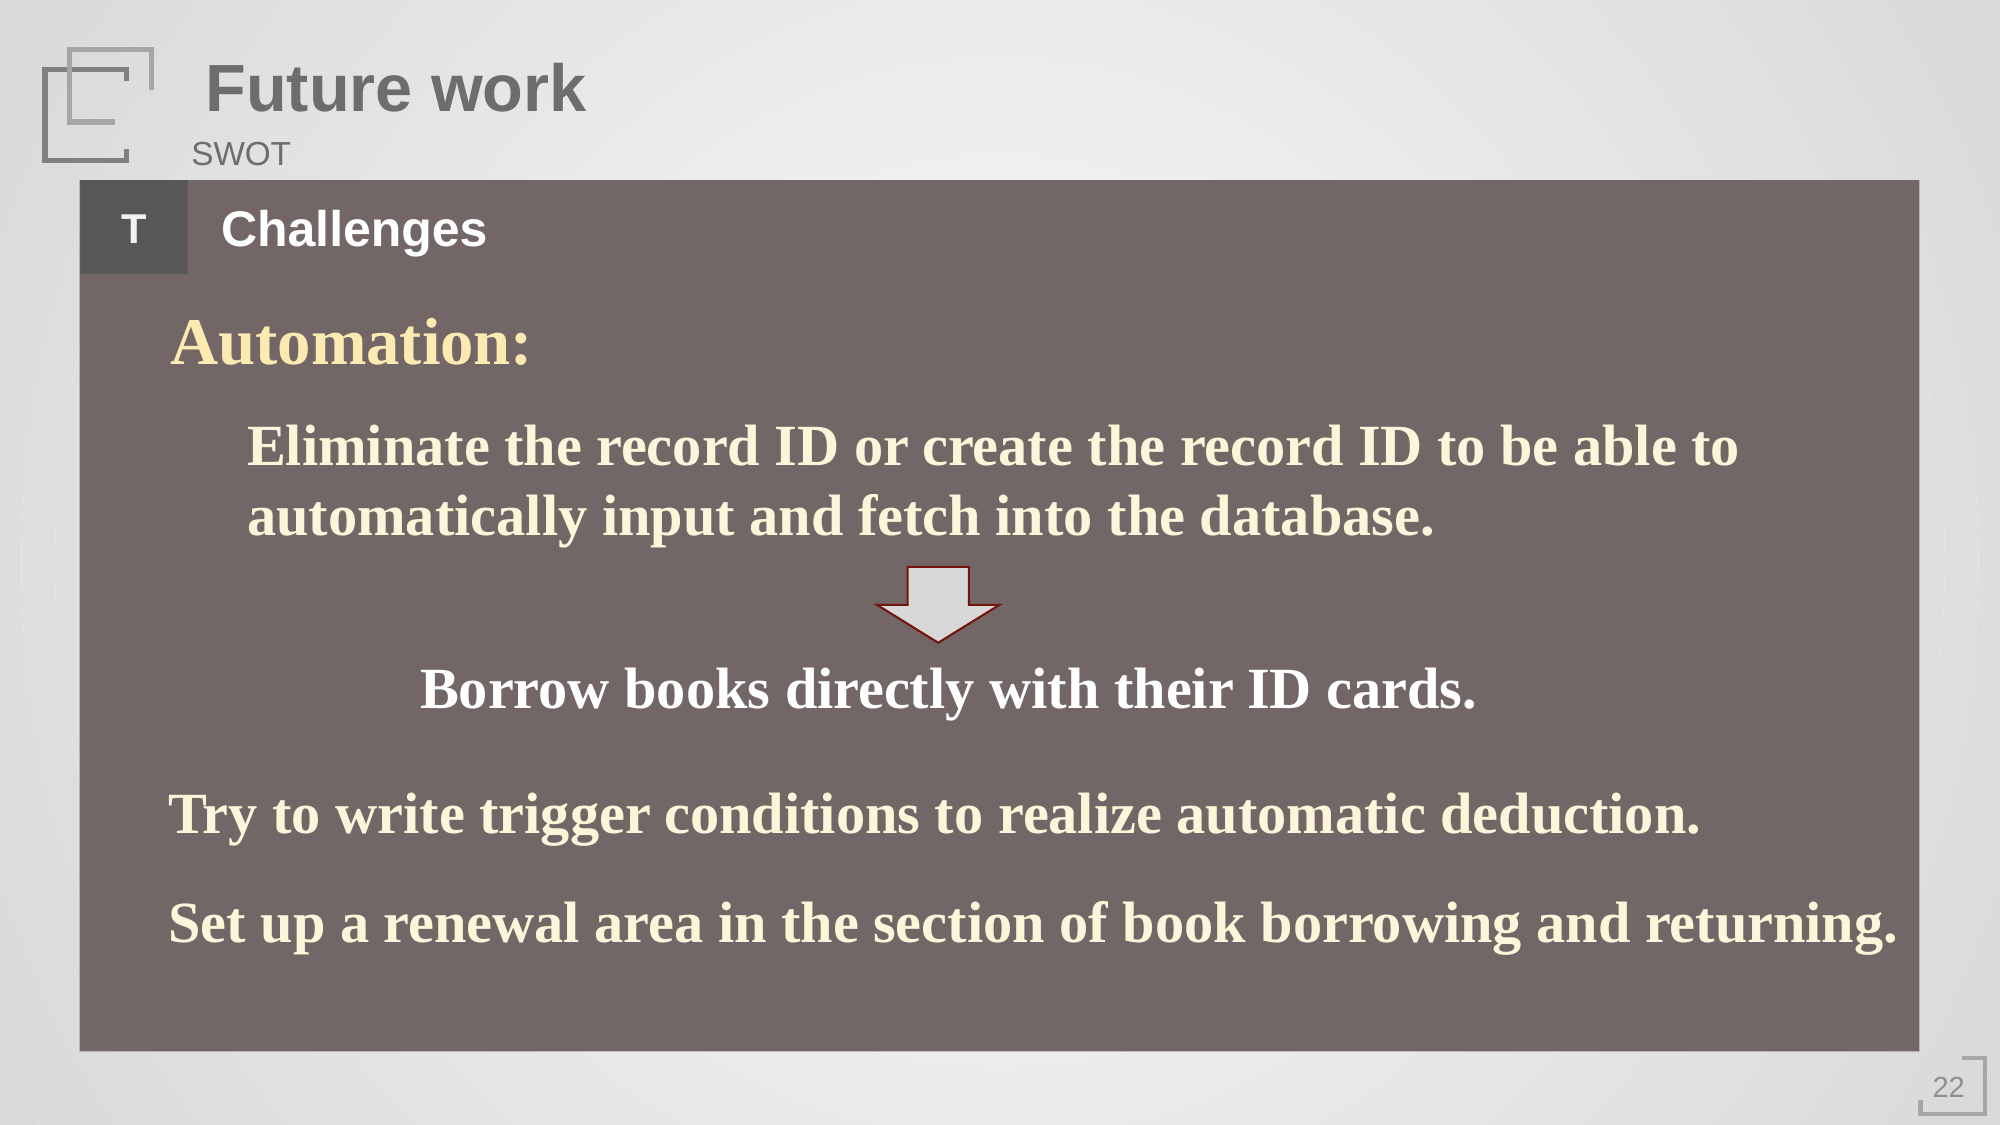

Future work
SWOT

T
Challenges
Automation:
Eliminate the record ID or create the record ID to be able to automatically input and fetch into the database.

Borrow books directly with their ID cards.
Try to write trigger conditions to realize automatic deduction.
Set up a renewal area in the section of book borrowing and returning.